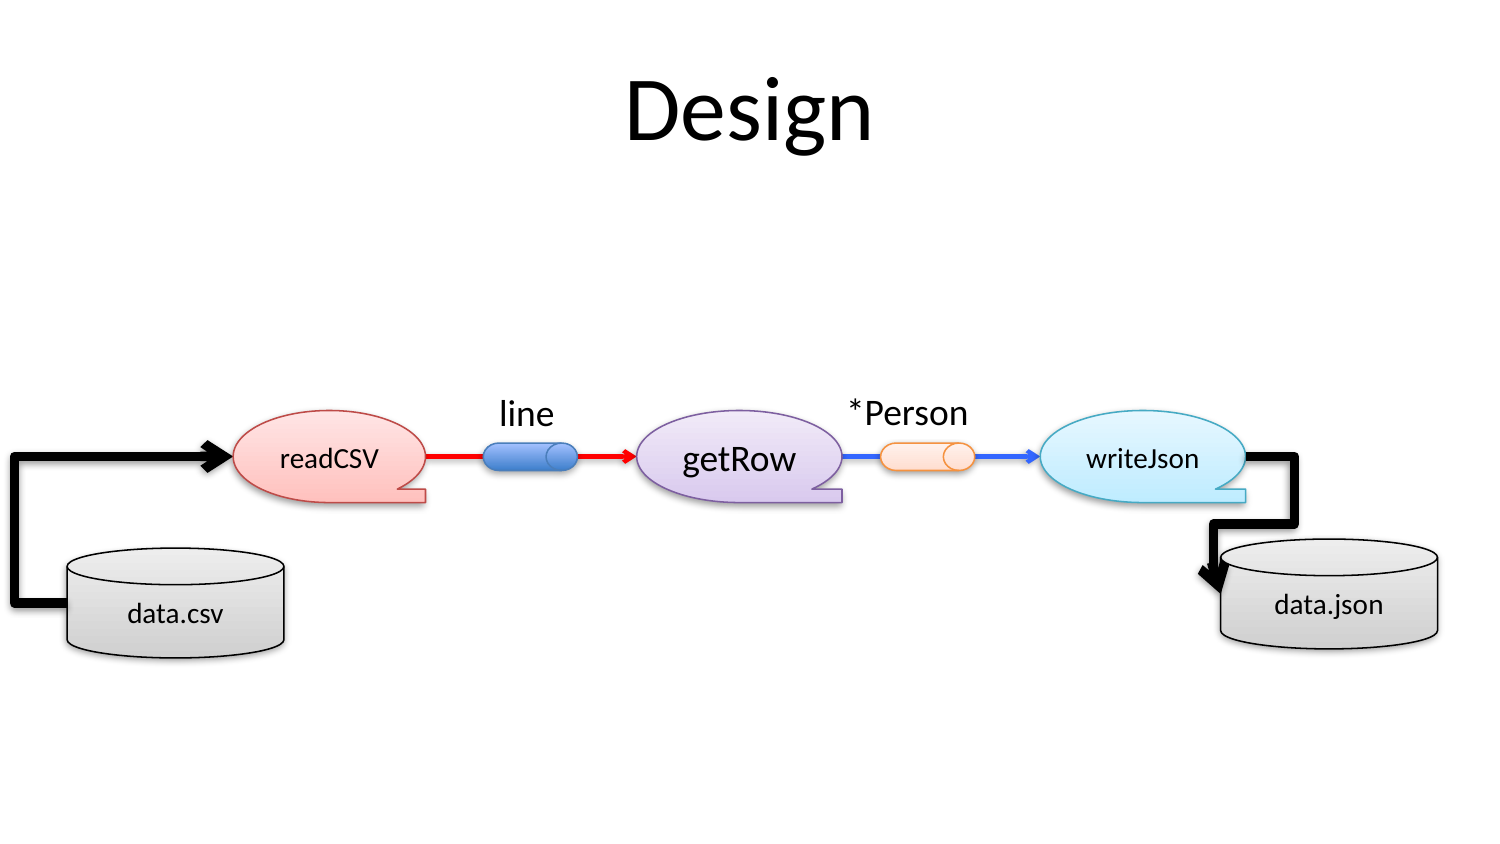

# Design
*Person
line
readCSV
getRow
writeJson

data.json
data.csv